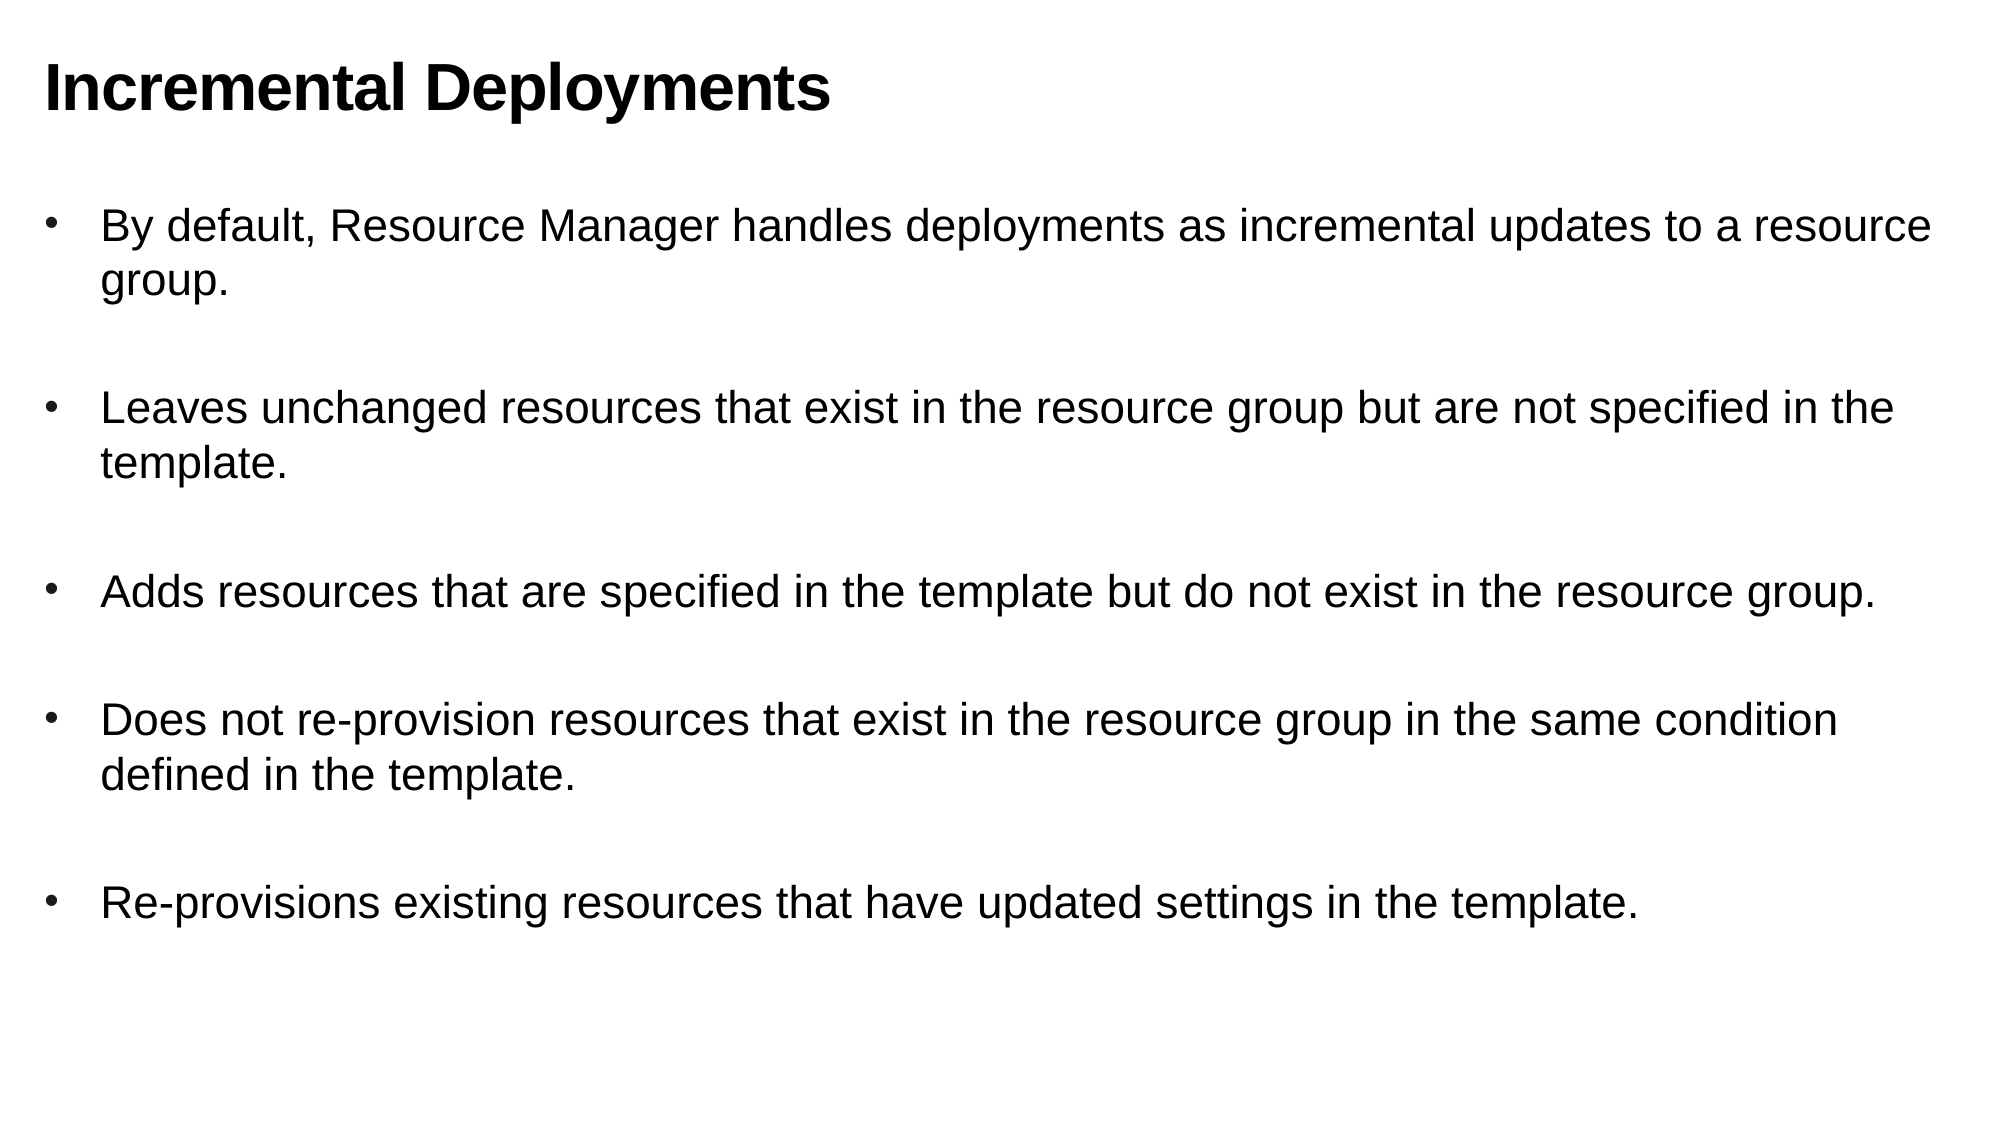

# Incremental Deployments
By default, Resource Manager handles deployments as incremental updates to a resource group.

Leaves unchanged resources that exist in the resource group but are not specified in the template.

Adds resources that are specified in the template but do not exist in the resource group.

Does not re-provision resources that exist in the resource group in the same condition defined in the template.

Re-provisions existing resources that have updated settings in the template.